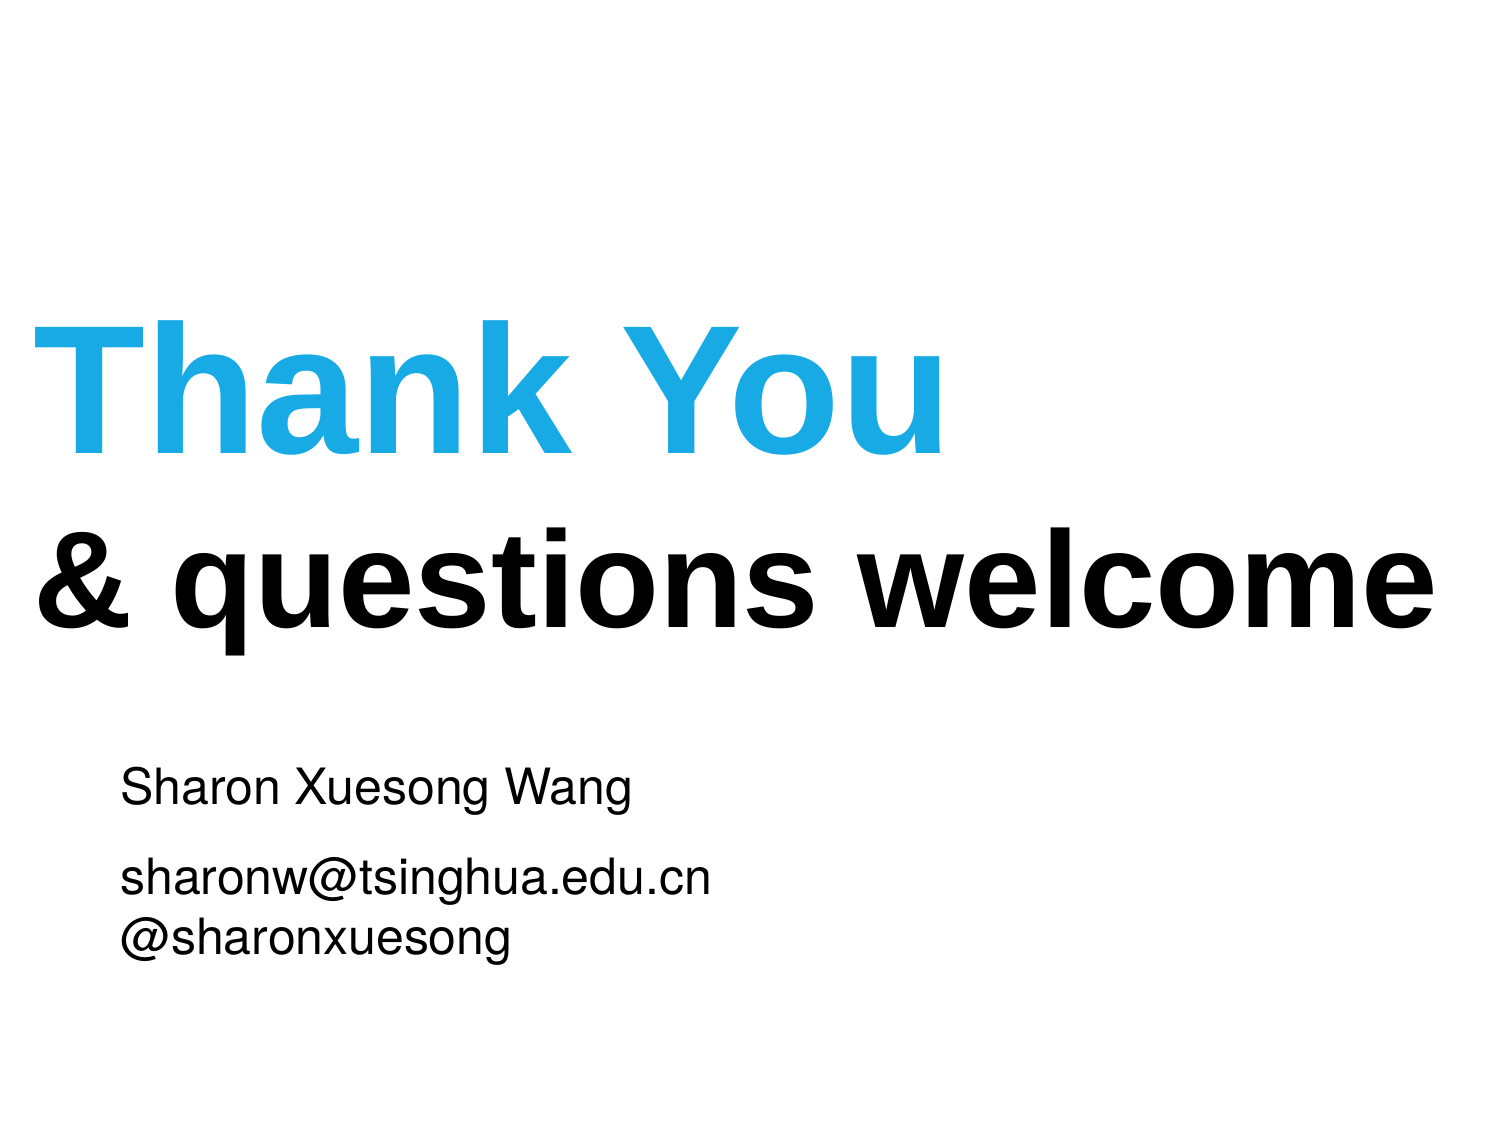

Thank You
& questions welcome
Sharon Xuesong Wang

sharonw@tsinghua.edu.cn
@sharonxuesong